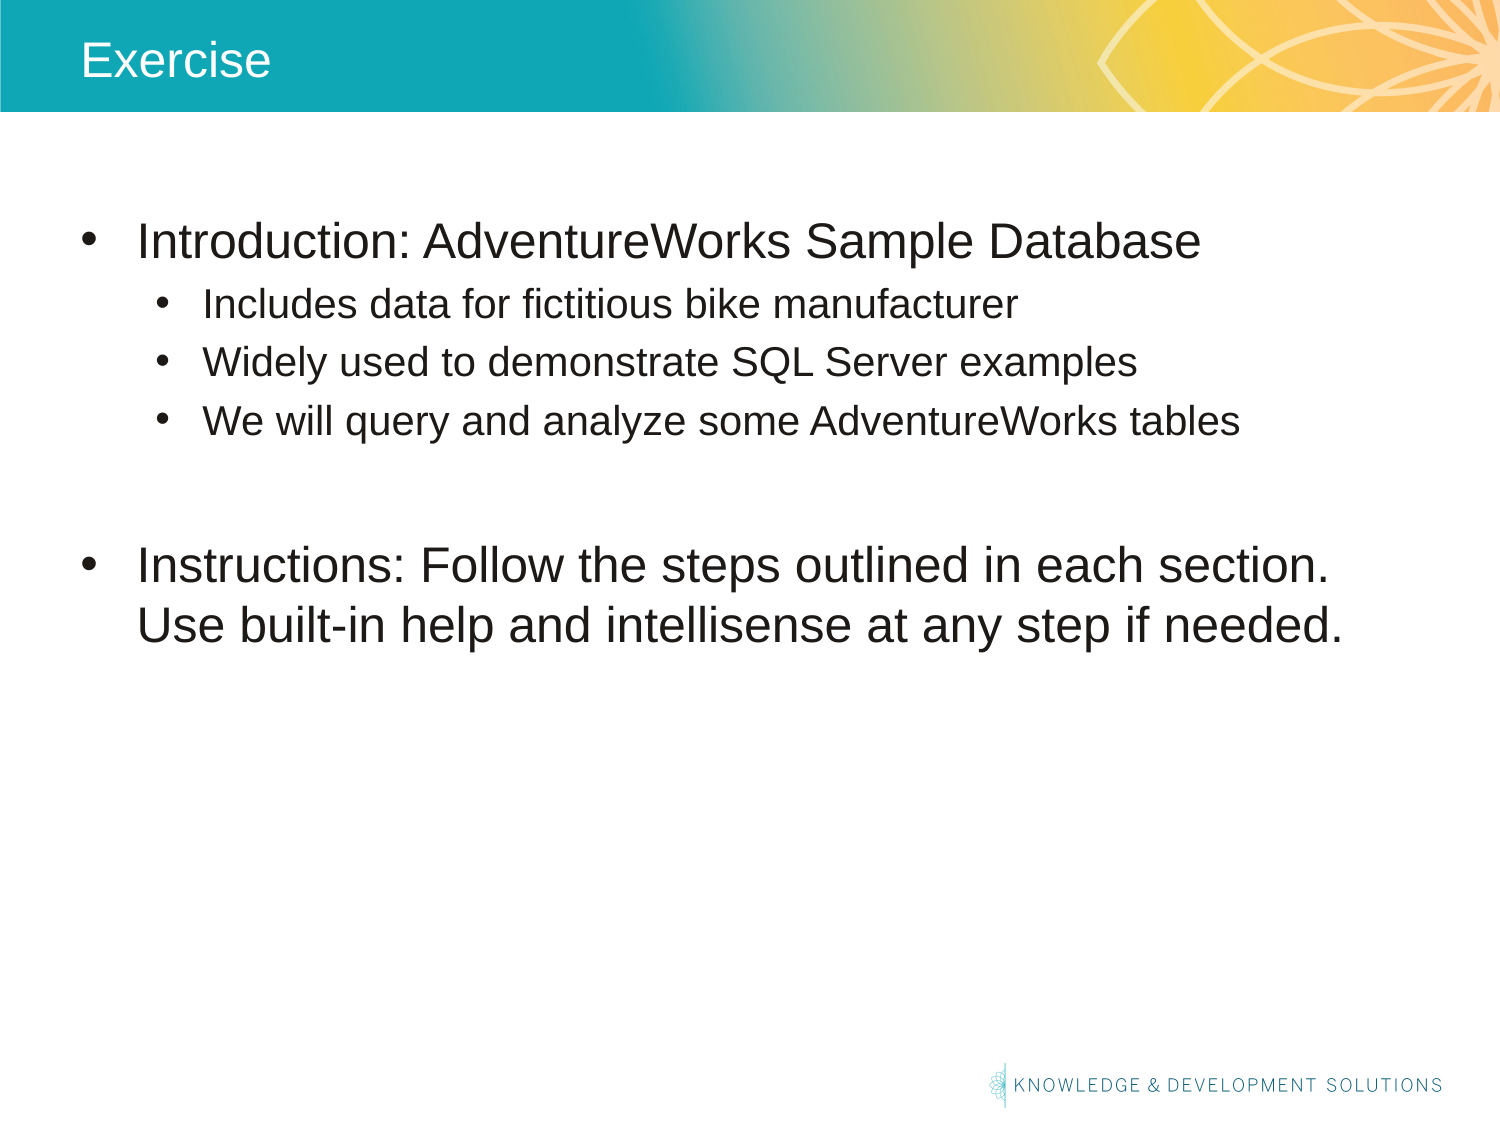

# Exercise
Introduction: AdventureWorks Sample Database
Includes data for fictitious bike manufacturer
Widely used to demonstrate SQL Server examples
We will query and analyze some AdventureWorks tables

Instructions: Follow the steps outlined in each section. Use built-in help and intellisense at any step if needed.